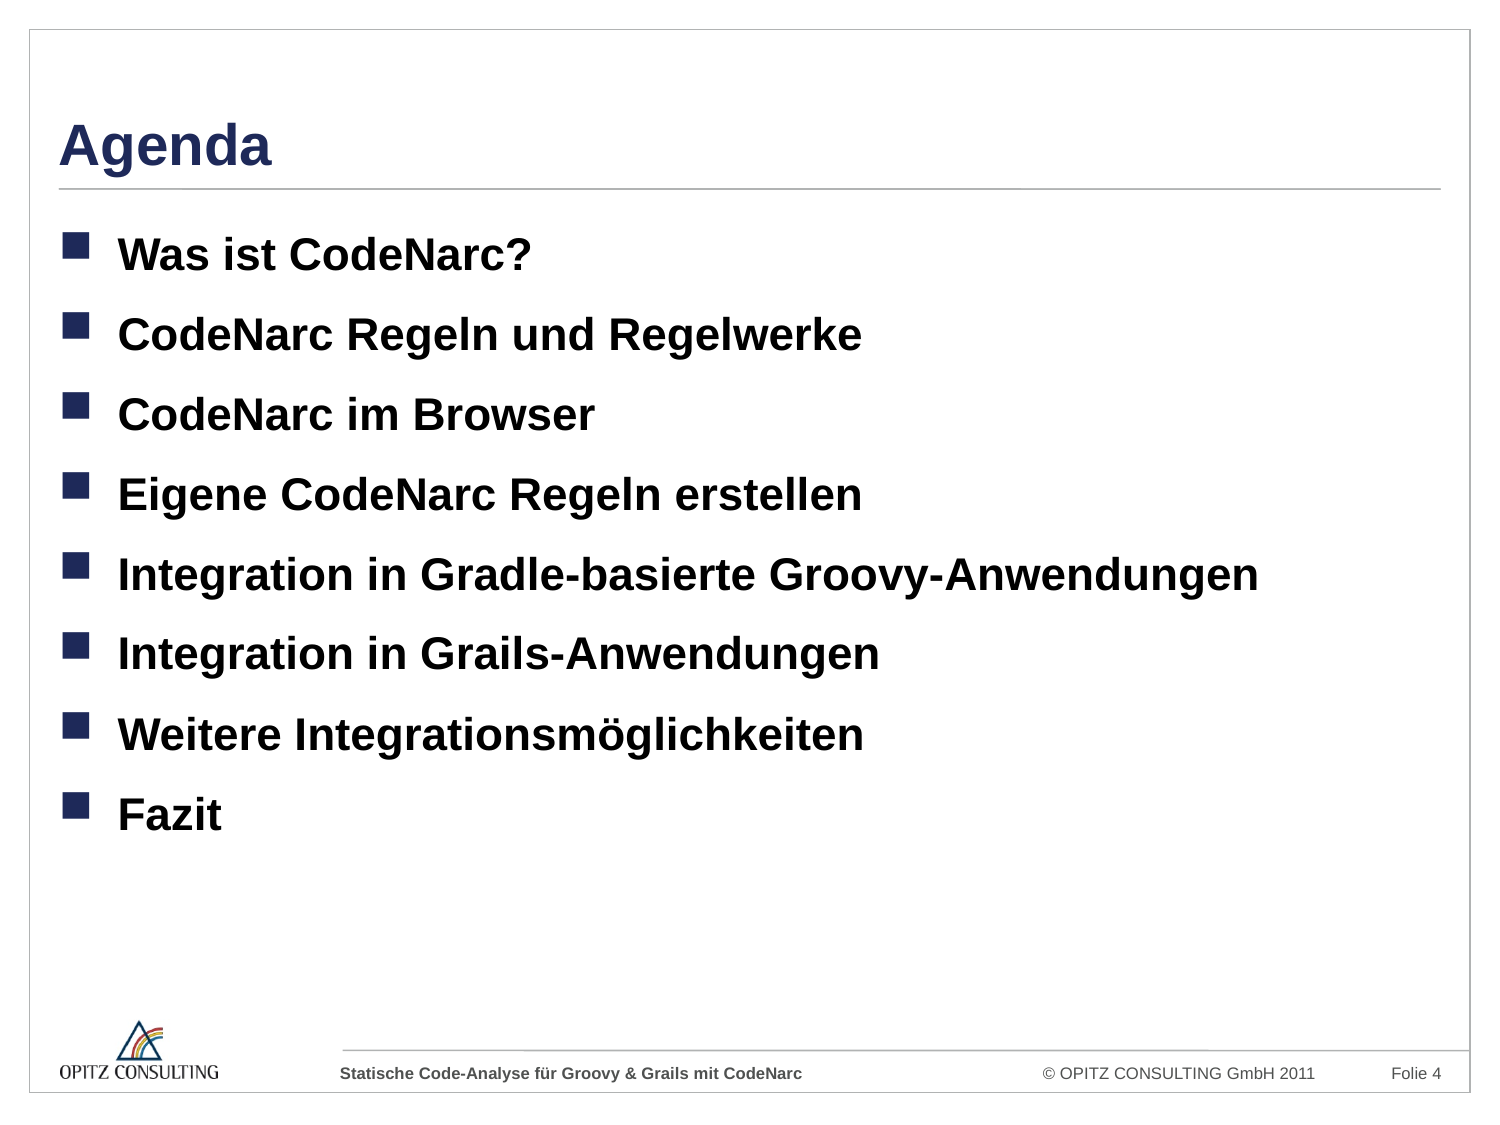

# Agenda
Was ist CodeNarc?
CodeNarc Regeln und Regelwerke
CodeNarc im Browser
Eigene CodeNarc Regeln erstellen
Integration in Gradle-basierte Groovy-Anwendungen
Integration in Grails-Anwendungen
Weitere Integrationsmöglichkeiten
Fazit